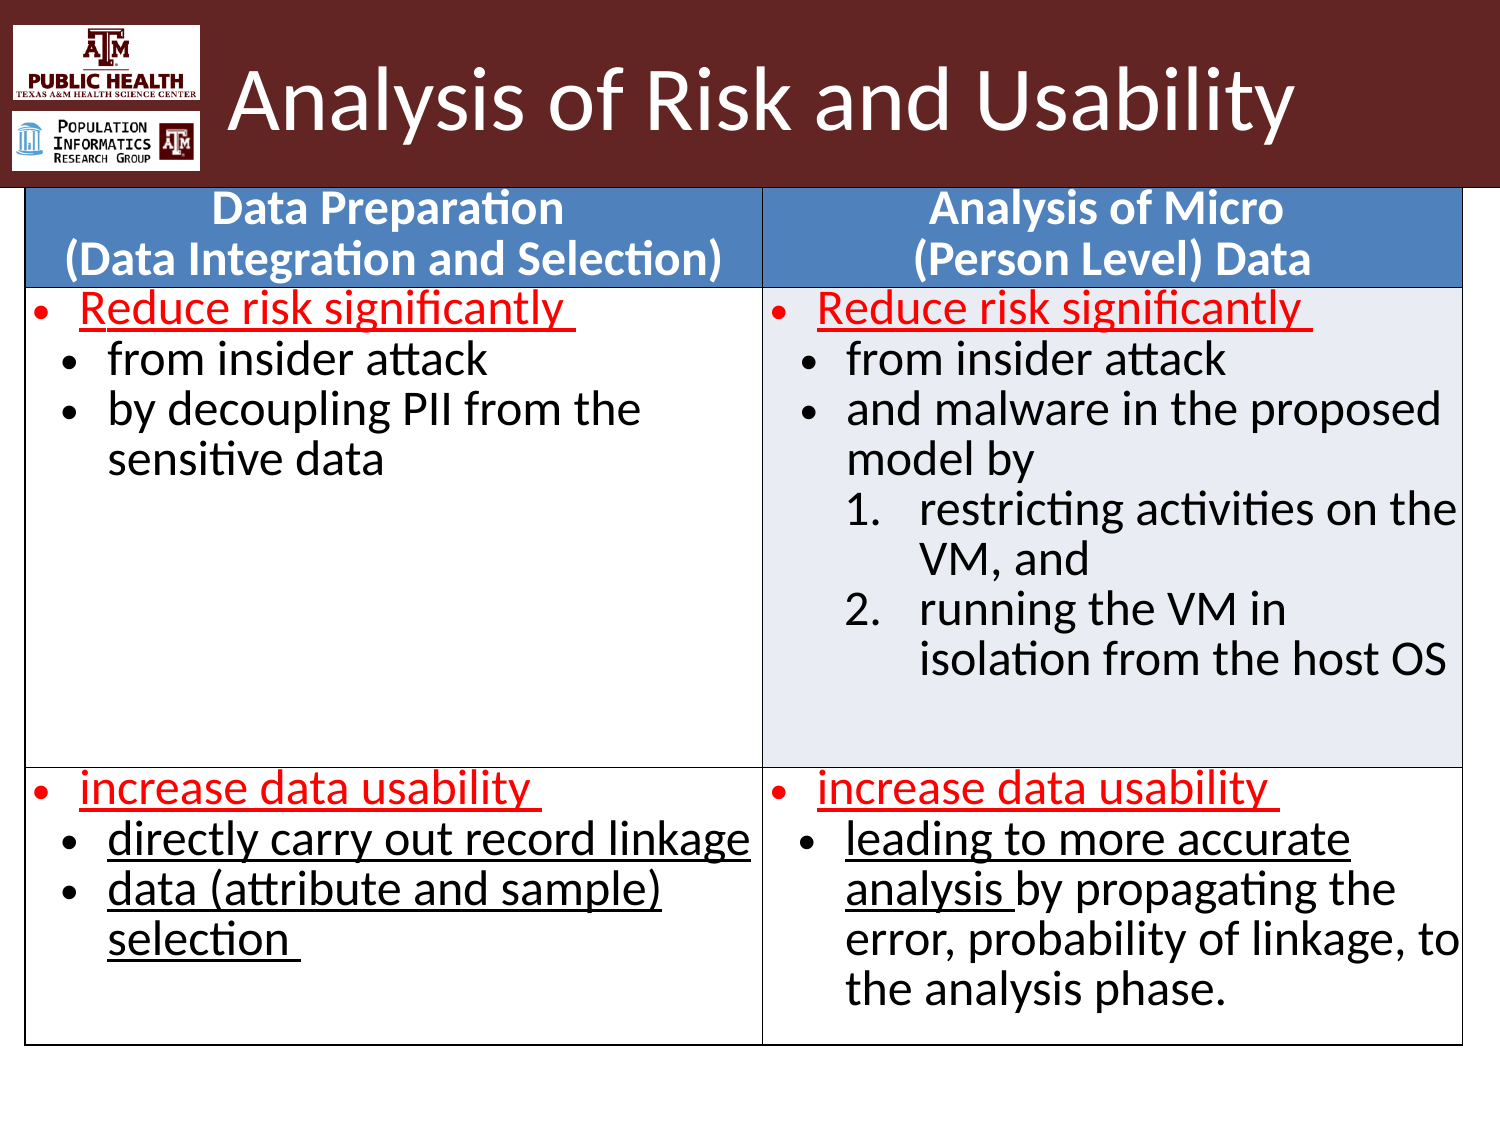

# Analysis of Risk and Usability
| Data Preparation (Data Integration and Selection) | Analysis of Micro (Person Level) Data |
| --- | --- |
| Reduce risk significantly from insider attack by decoupling PII from the sensitive data | Reduce risk significantly from insider attack and malware in the proposed model by restricting activities on the VM, and running the VM in isolation from the host OS |
| increase data usability directly carry out record linkage data (attribute and sample) selection | increase data usability leading to more accurate analysis by propagating the error, probability of linkage, to the analysis phase. |